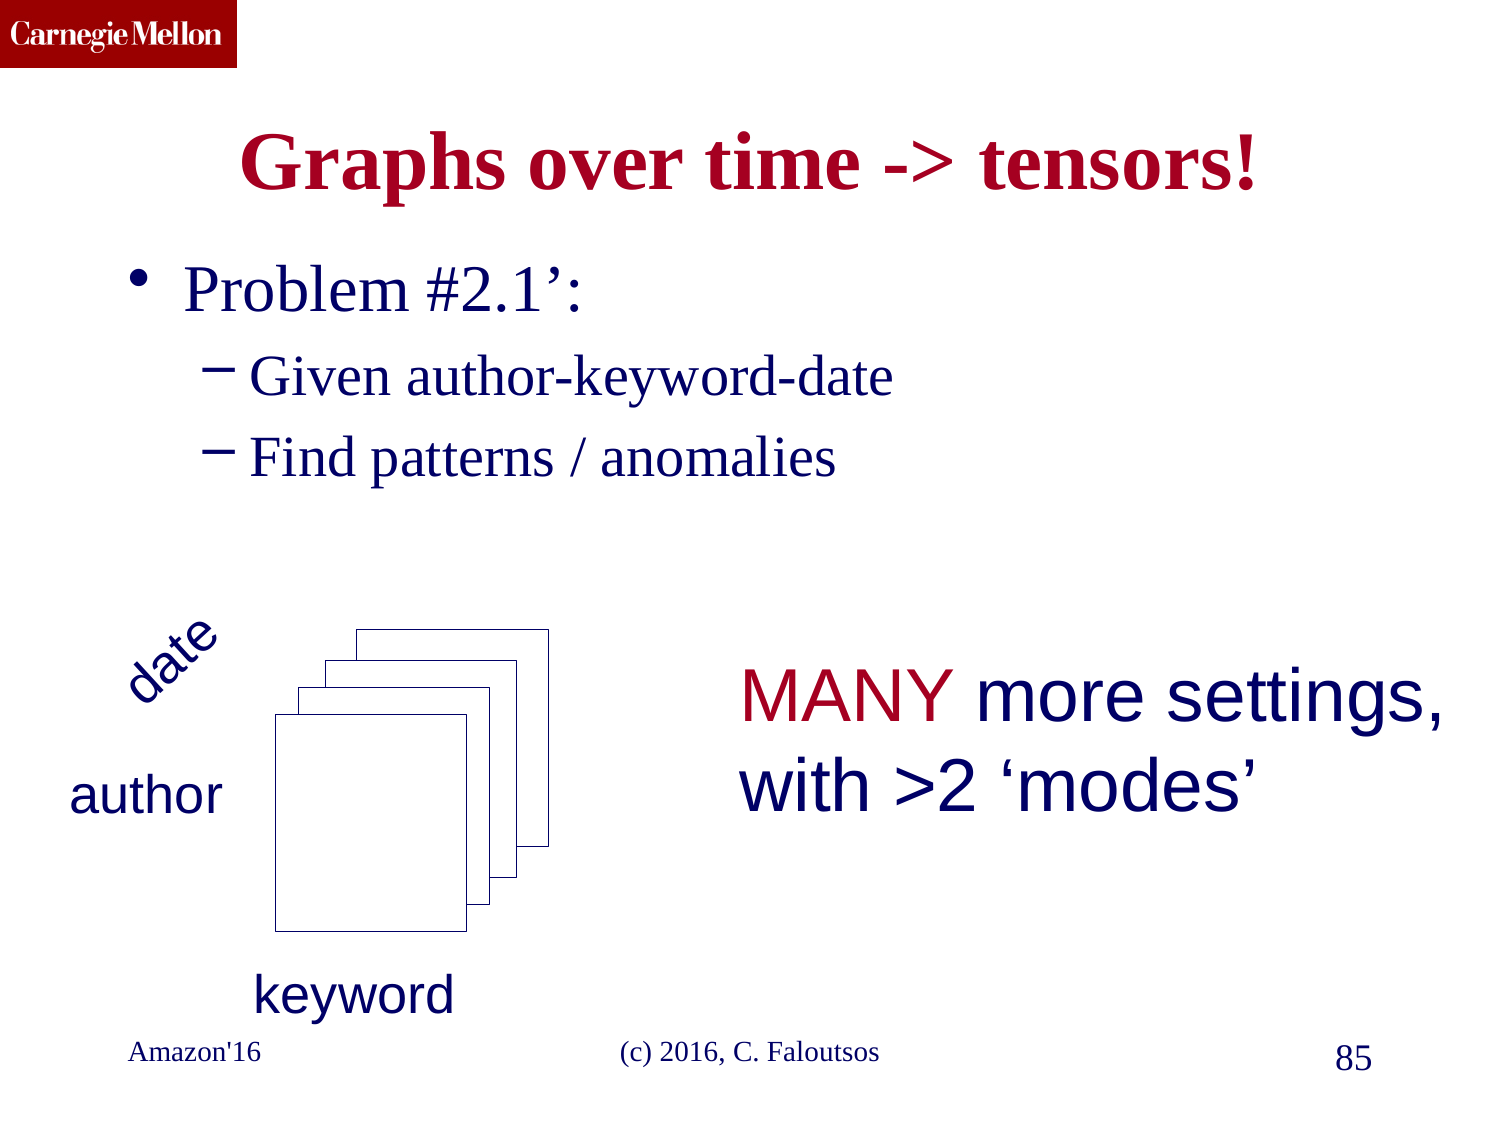

# Graphs over time -> tensors!
Problem #2.1’:
Given author-keyword-date
Find patterns / anomalies
date

MANY more settings,
with >2 ‘modes’

author
keyword
Amazon'16
(c) 2016, C. Faloutsos
85